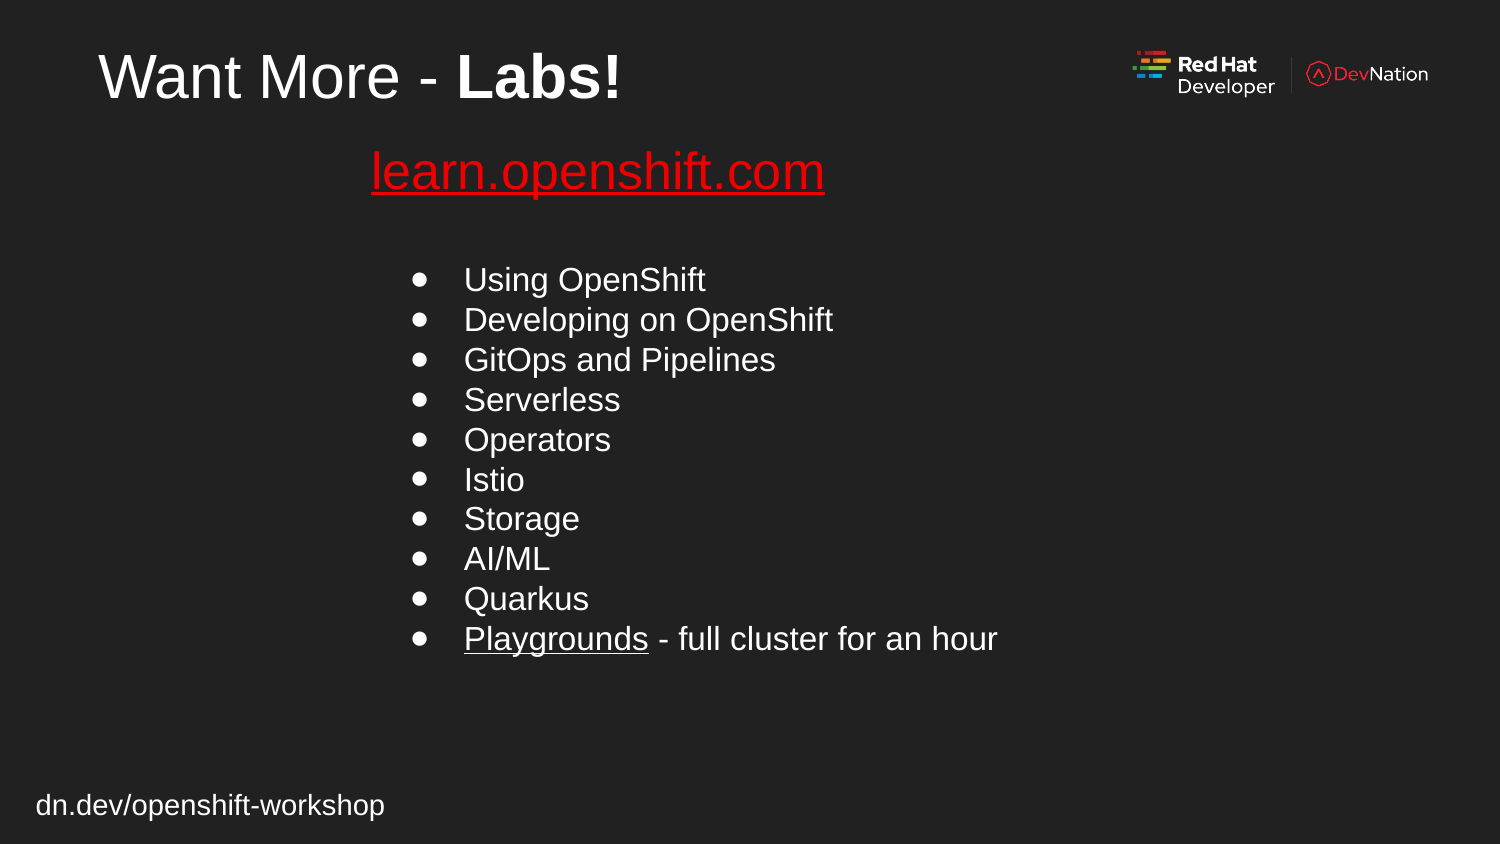

Want More - Labs!
learn.openshift.com

Using OpenShift
Developing on OpenShift
GitOps and Pipelines
Serverless
Operators
Istio
Storage
AI/ML
Quarkus
Playgrounds - full cluster for an hour